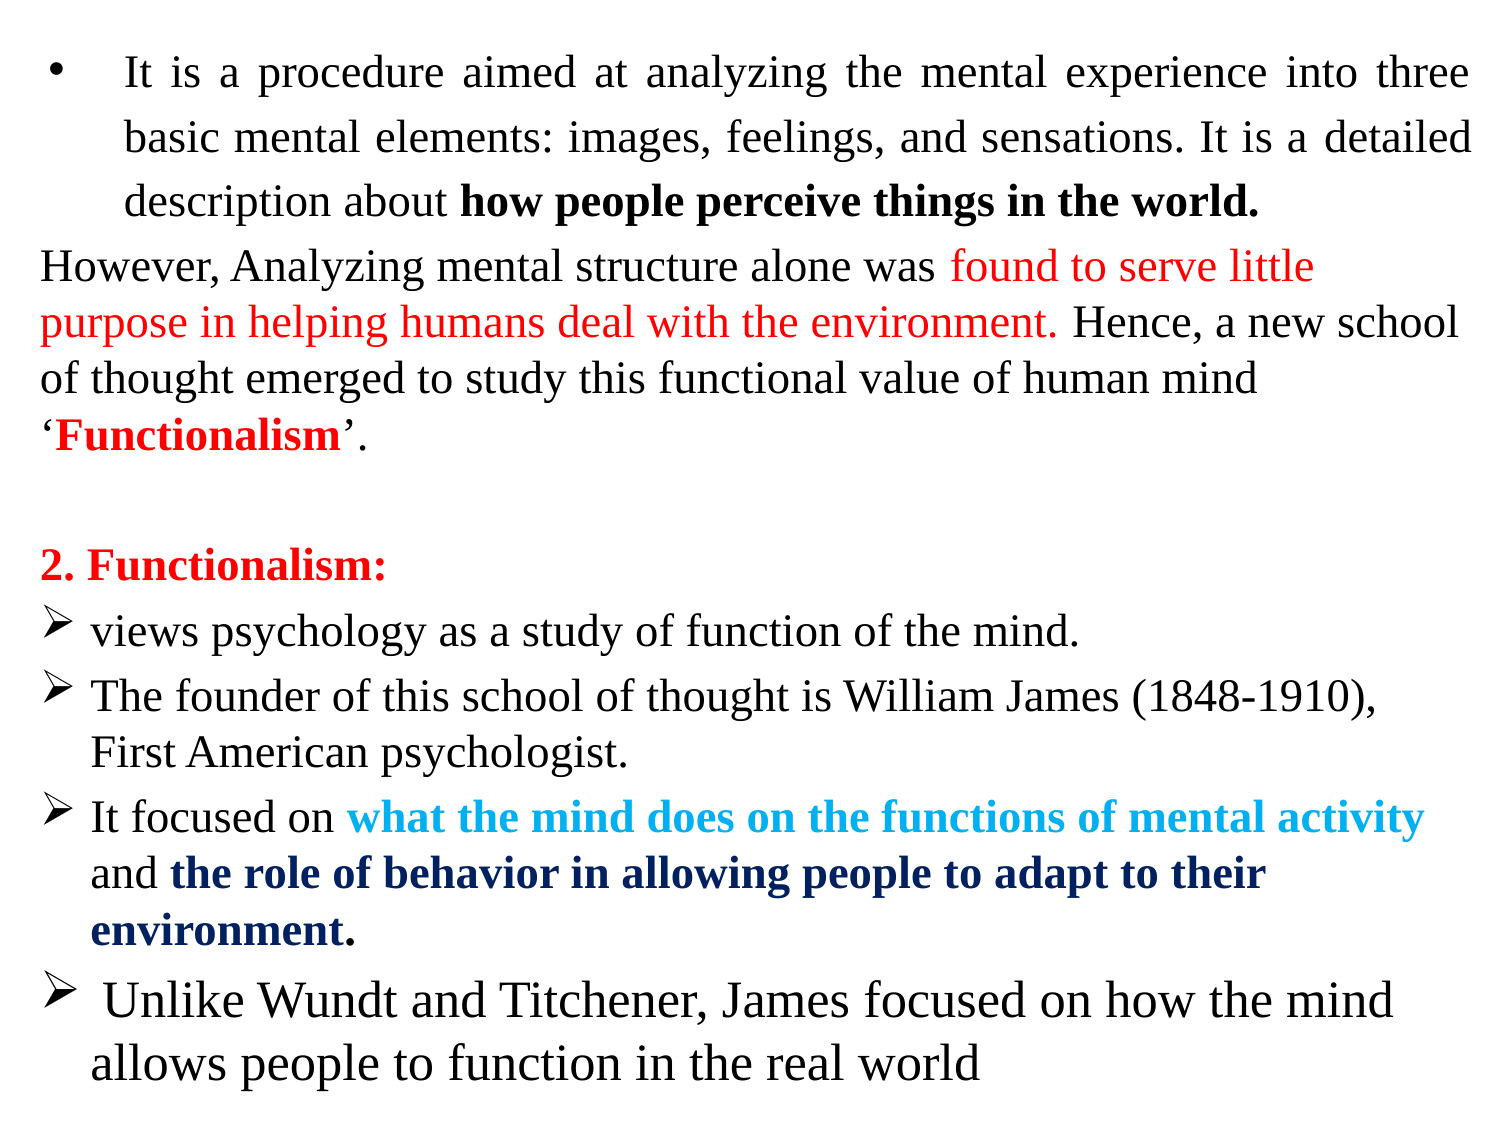

It is a procedure aimed at analyzing the mental experience into three basic mental elements: images, feelings, and sensations. It is a detailed description about how people perceive things in the world.
However, Analyzing mental structure alone was found to serve little purpose in helping humans deal with the environment. Hence, a new school of thought emerged to study this functional value of human mind ‘Functionalism’.

2. Functionalism:
views psychology as a study of function of the mind.
The founder of this school of thought is William James (1848-1910), First American psychologist.
It focused on what the mind does on the functions of mental activity and the role of behavior in allowing people to adapt to their environment.
 Unlike Wundt and Titchener, James focused on how the mind allows people to function in the real world